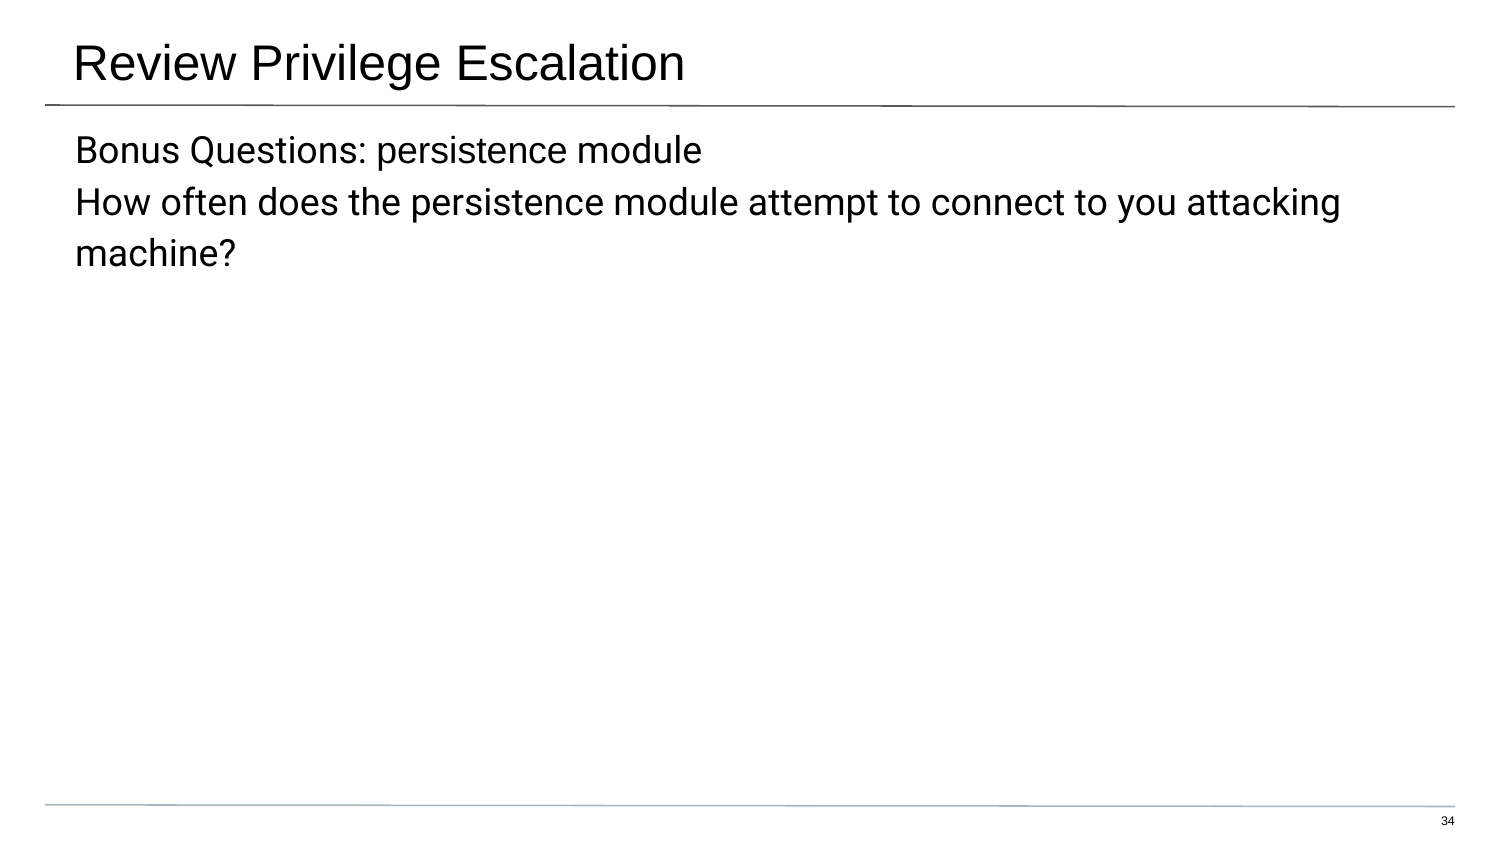

# Review Privilege Escalation
Bonus Questions: persistence module
How often does the persistence module attempt to connect to you attacking machine?

34